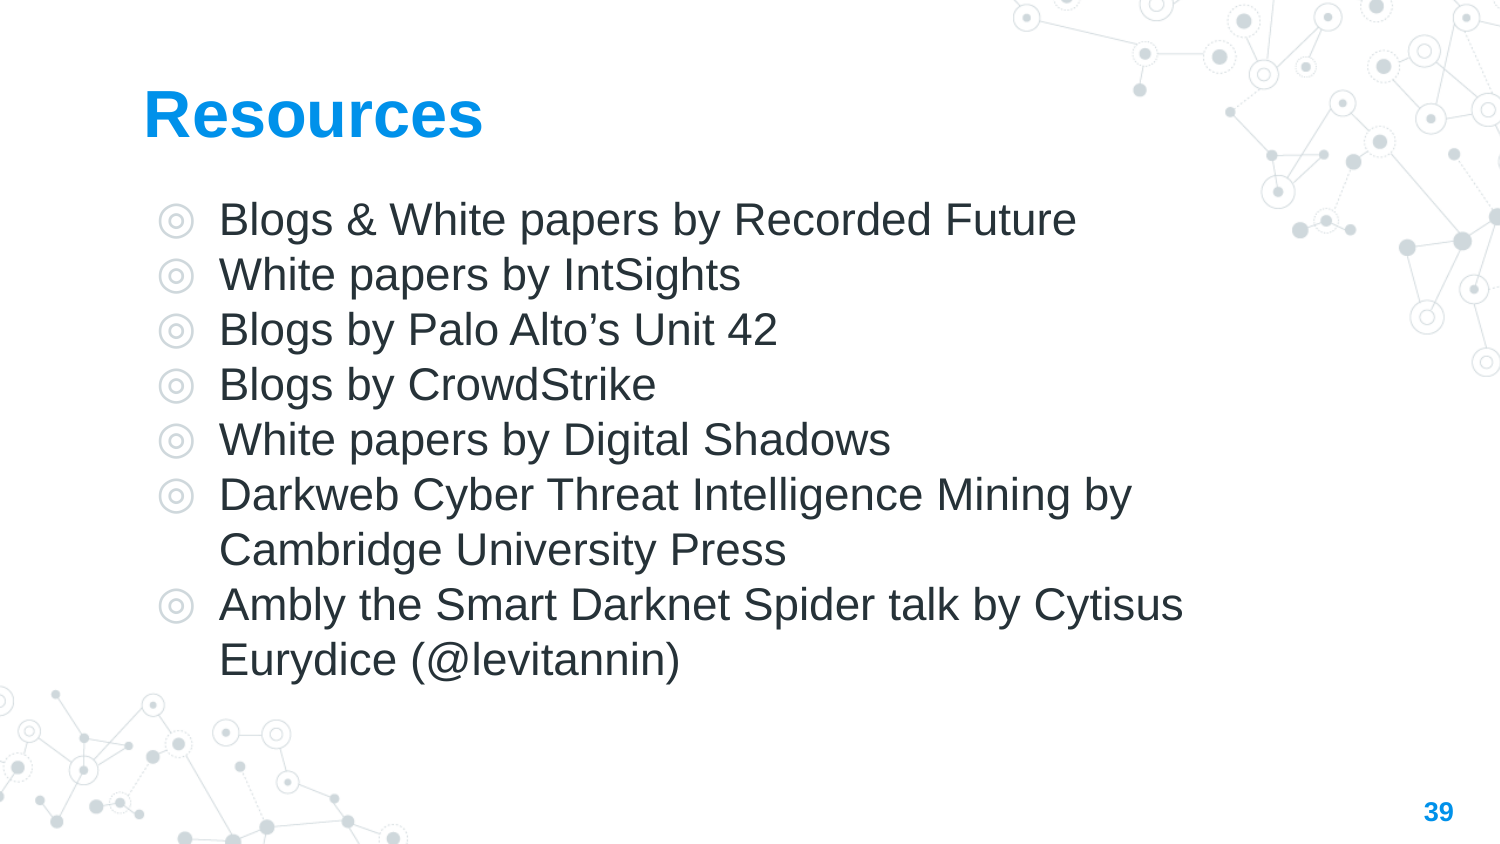

# Resources
Blogs & White papers by Recorded Future
White papers by IntSights
Blogs by Palo Alto’s Unit 42
Blogs by CrowdStrike
White papers by Digital Shadows
Darkweb Cyber Threat Intelligence Mining by Cambridge University Press
Ambly the Smart Darknet Spider talk by Cytisus Eurydice (@levitannin)
39